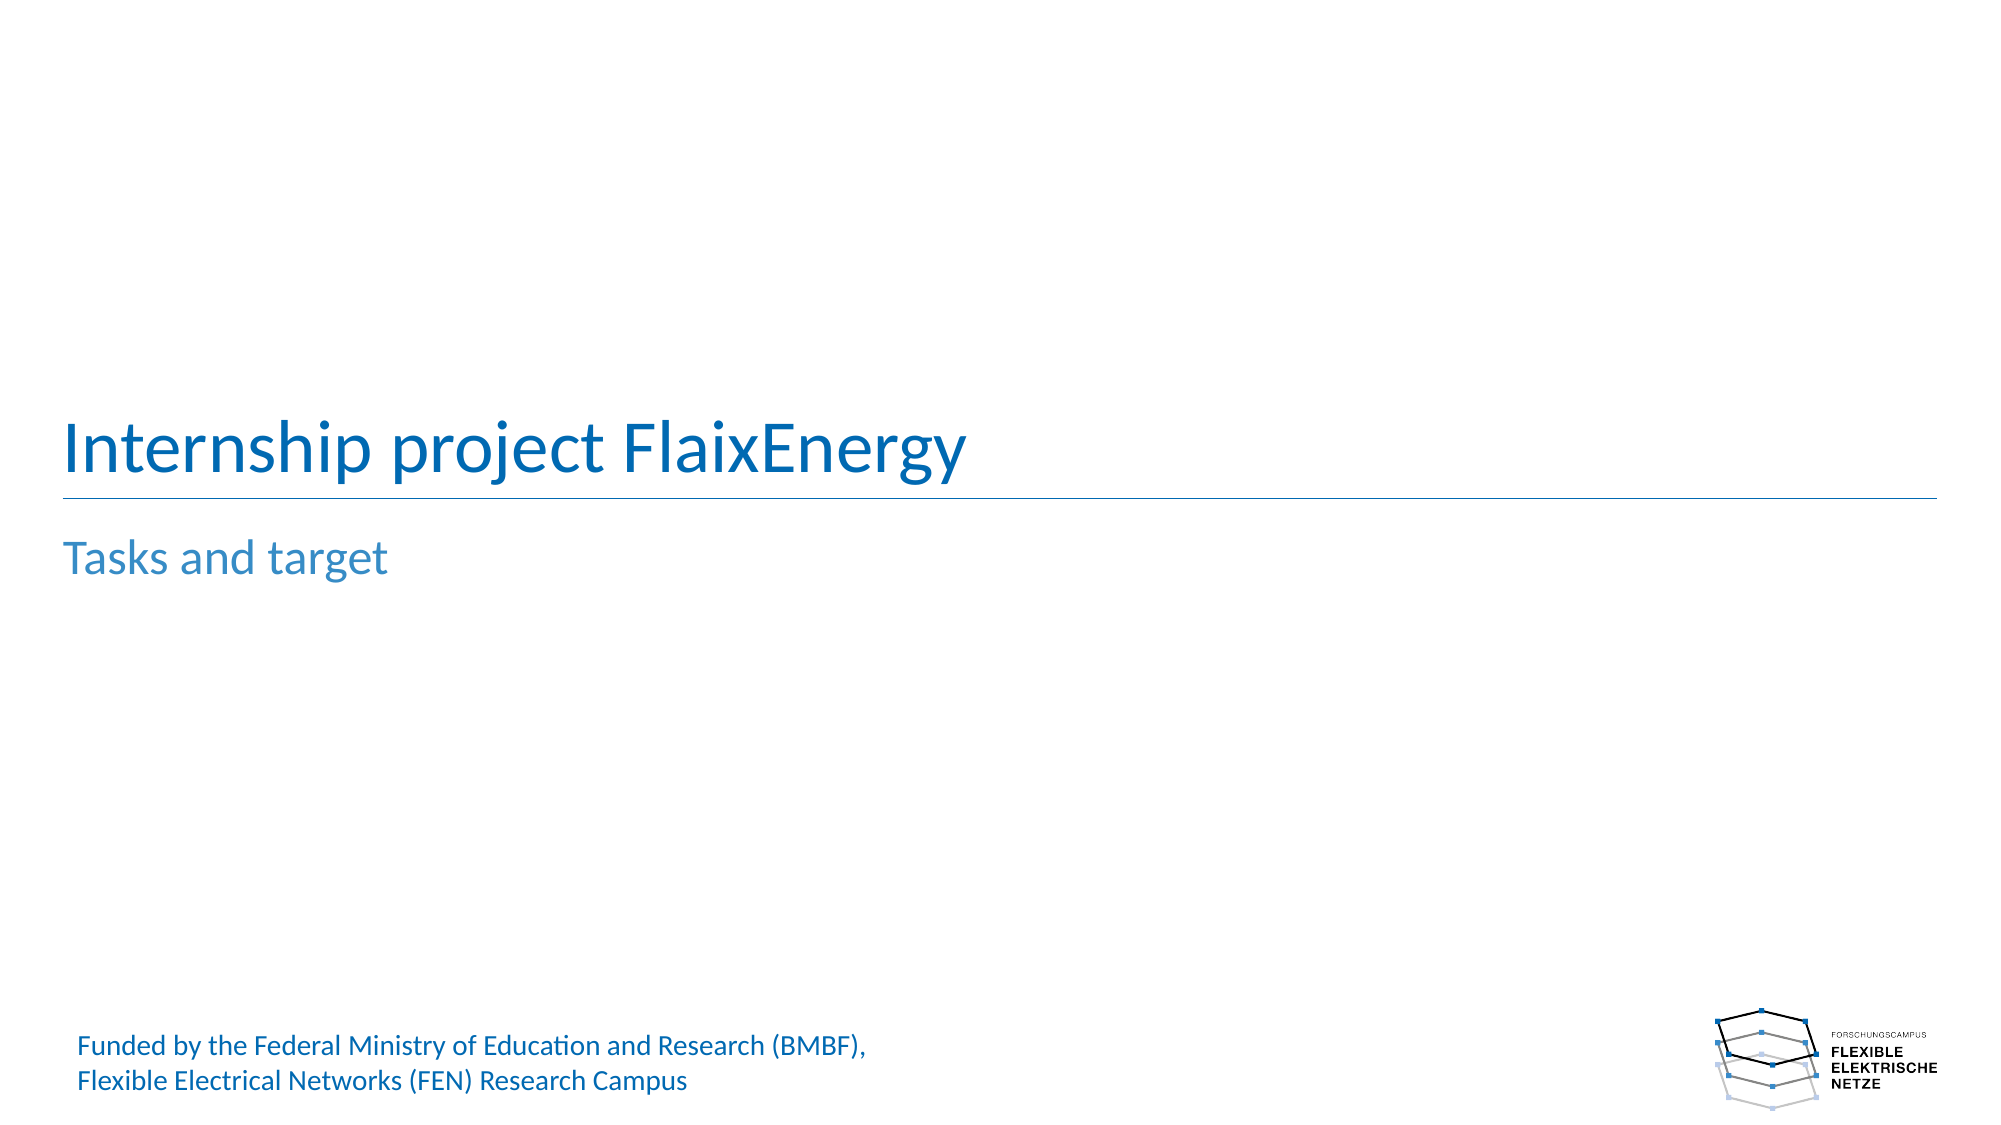

# Internship project FlaixEnergy
Tasks and target